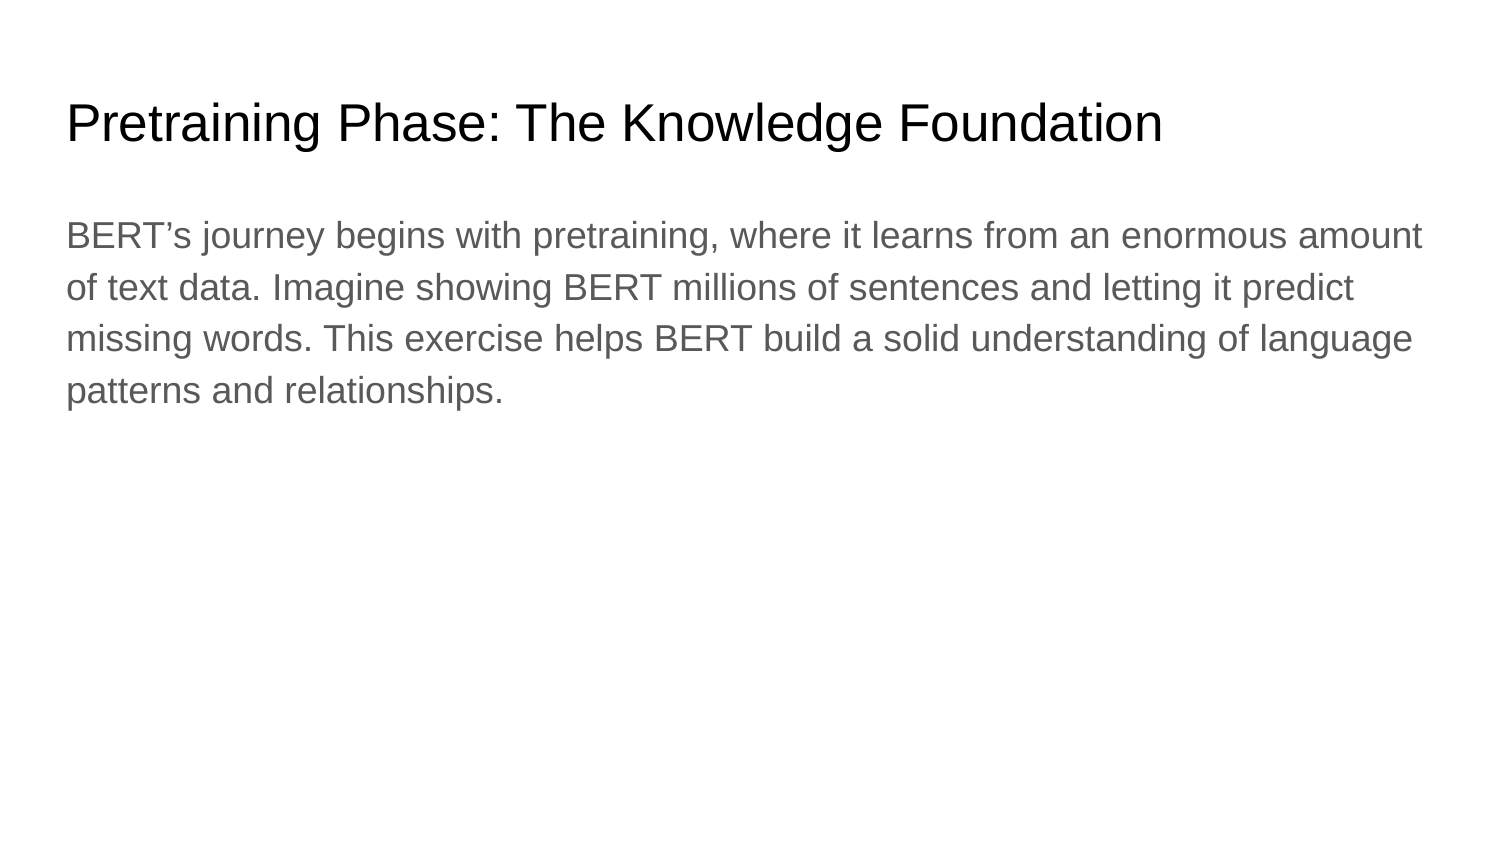

# Pretraining Phase: The Knowledge Foundation

BERT’s journey begins with pretraining, where it learns from an enormous amount of text data. Imagine showing BERT millions of sentences and letting it predict missing words. This exercise helps BERT build a solid understanding of language patterns and relationships.